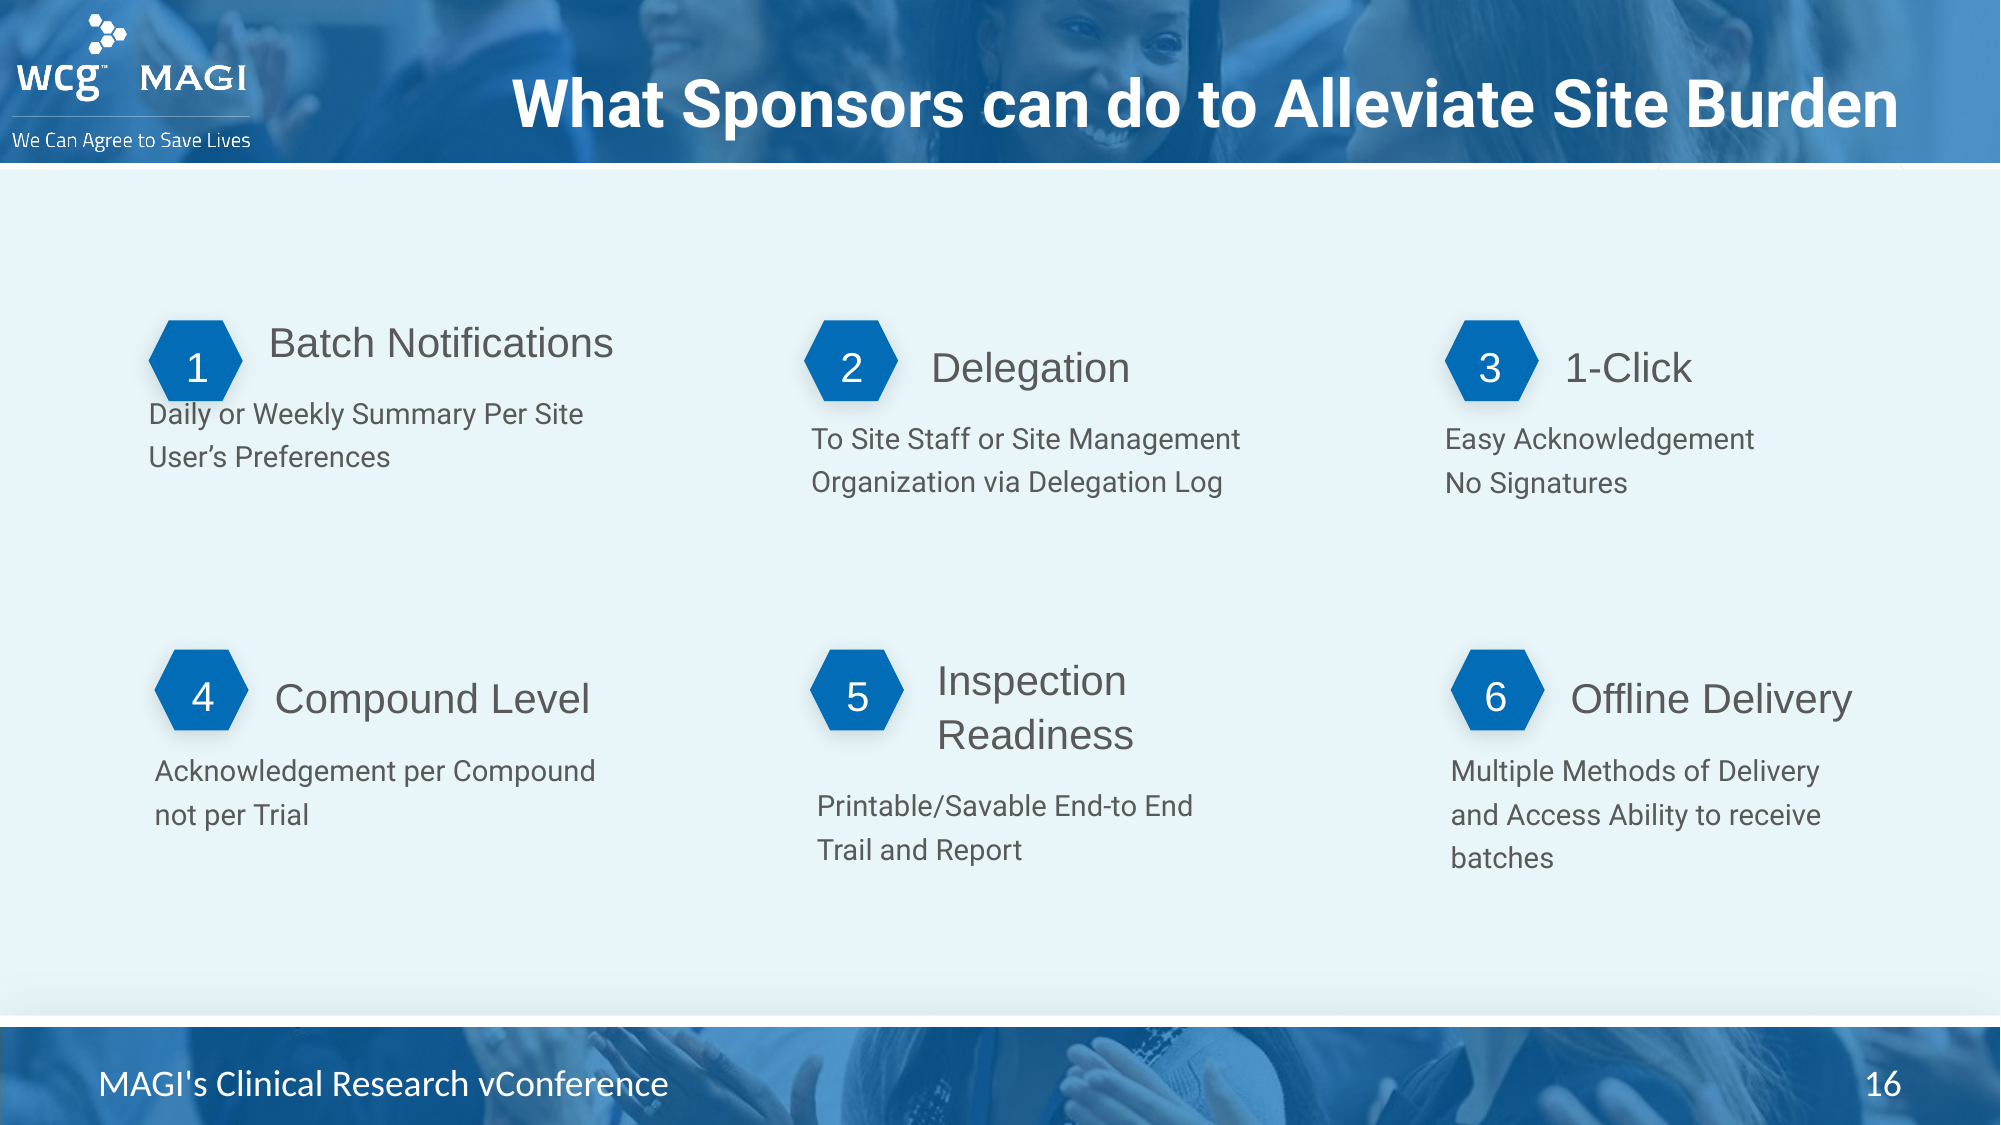

# What Sponsors can do to Alleviate Site Burden
Batch Notifications
Daily or Weekly Summary Per Site User’s Preferences

1
2
Delegation
To Site Staff or Site Management Organization via Delegation Log
3
1-Click
Easy Acknowledgement No Signatures

Inspection Readiness
Printable/Savable End-to End Trail and Report

4
5
6
Compound Level
Acknowledgement per Compound not per Trial
Offline Delivery
Multiple Methods of Delivery and Access Ability to receive batches